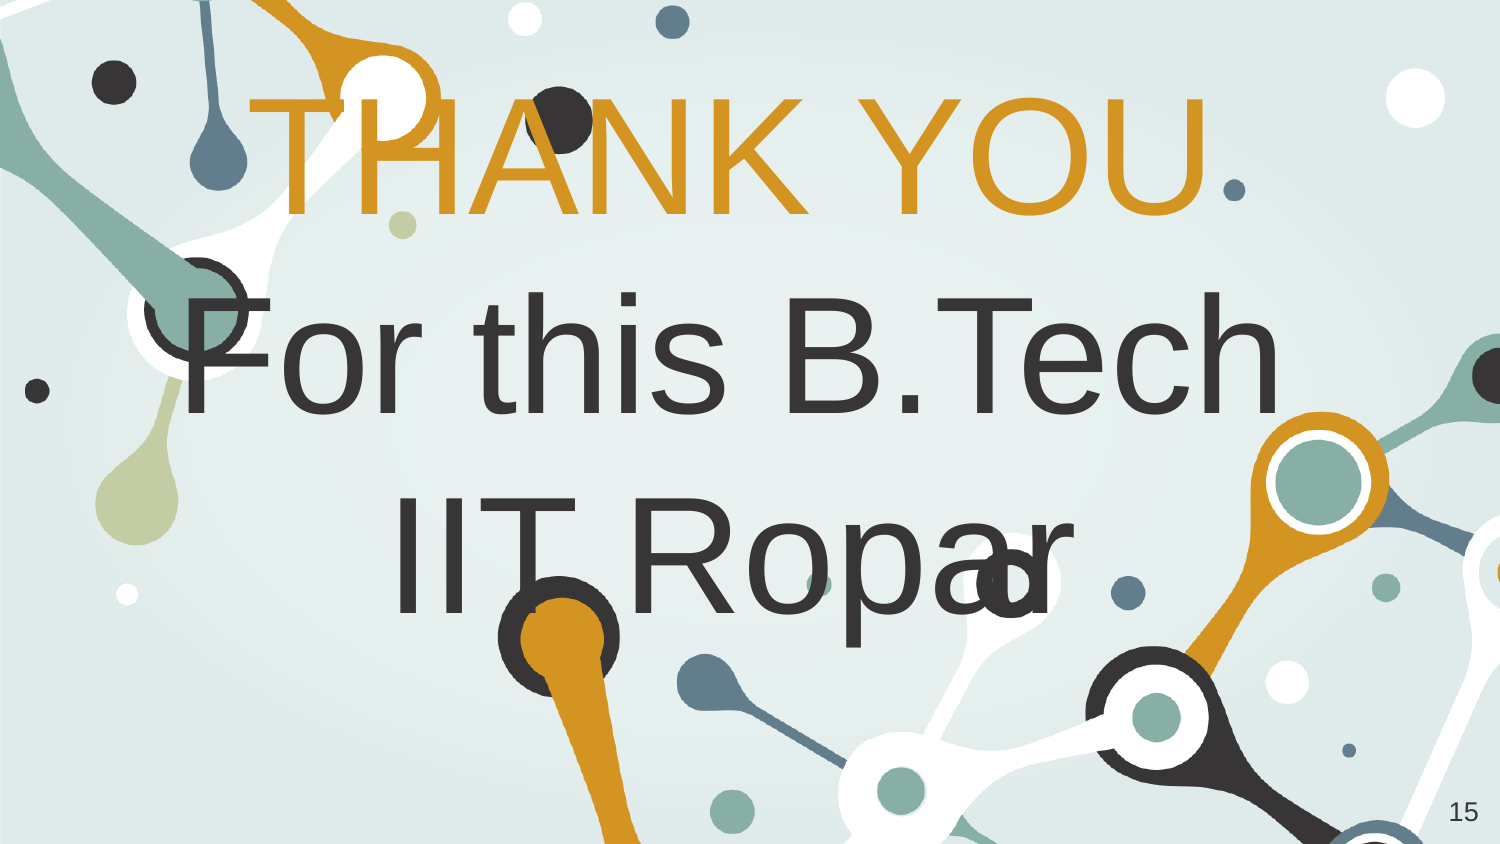

# THANK YOU
For this B.Tech IIT Ropar
15